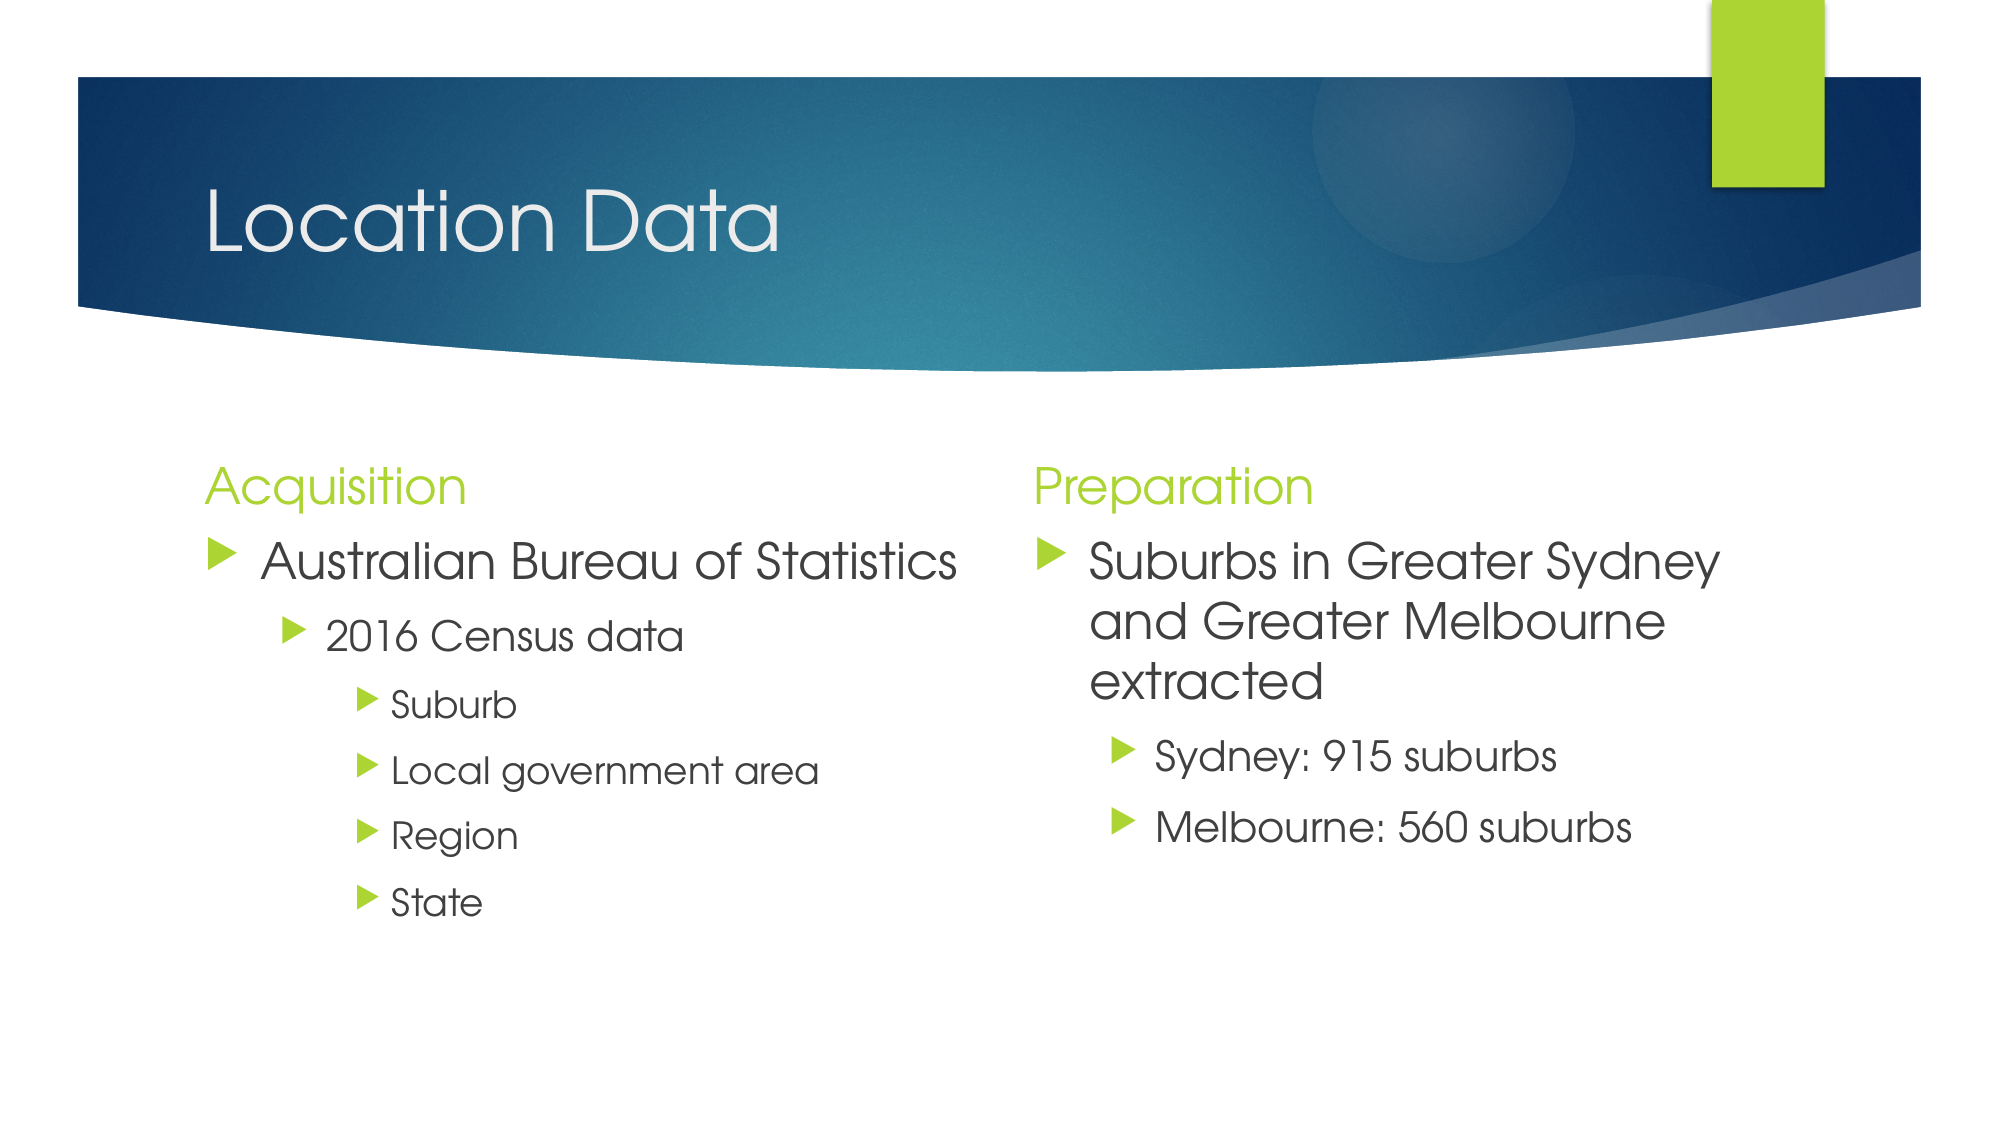

# Location Data
Acquisition
Preparation
Australian Bureau of Statistics
2016 Census data
Suburb
Local government area
Region
State
Suburbs in Greater Sydney and Greater Melbourne extracted
Sydney: 915 suburbs
Melbourne: 560 suburbs